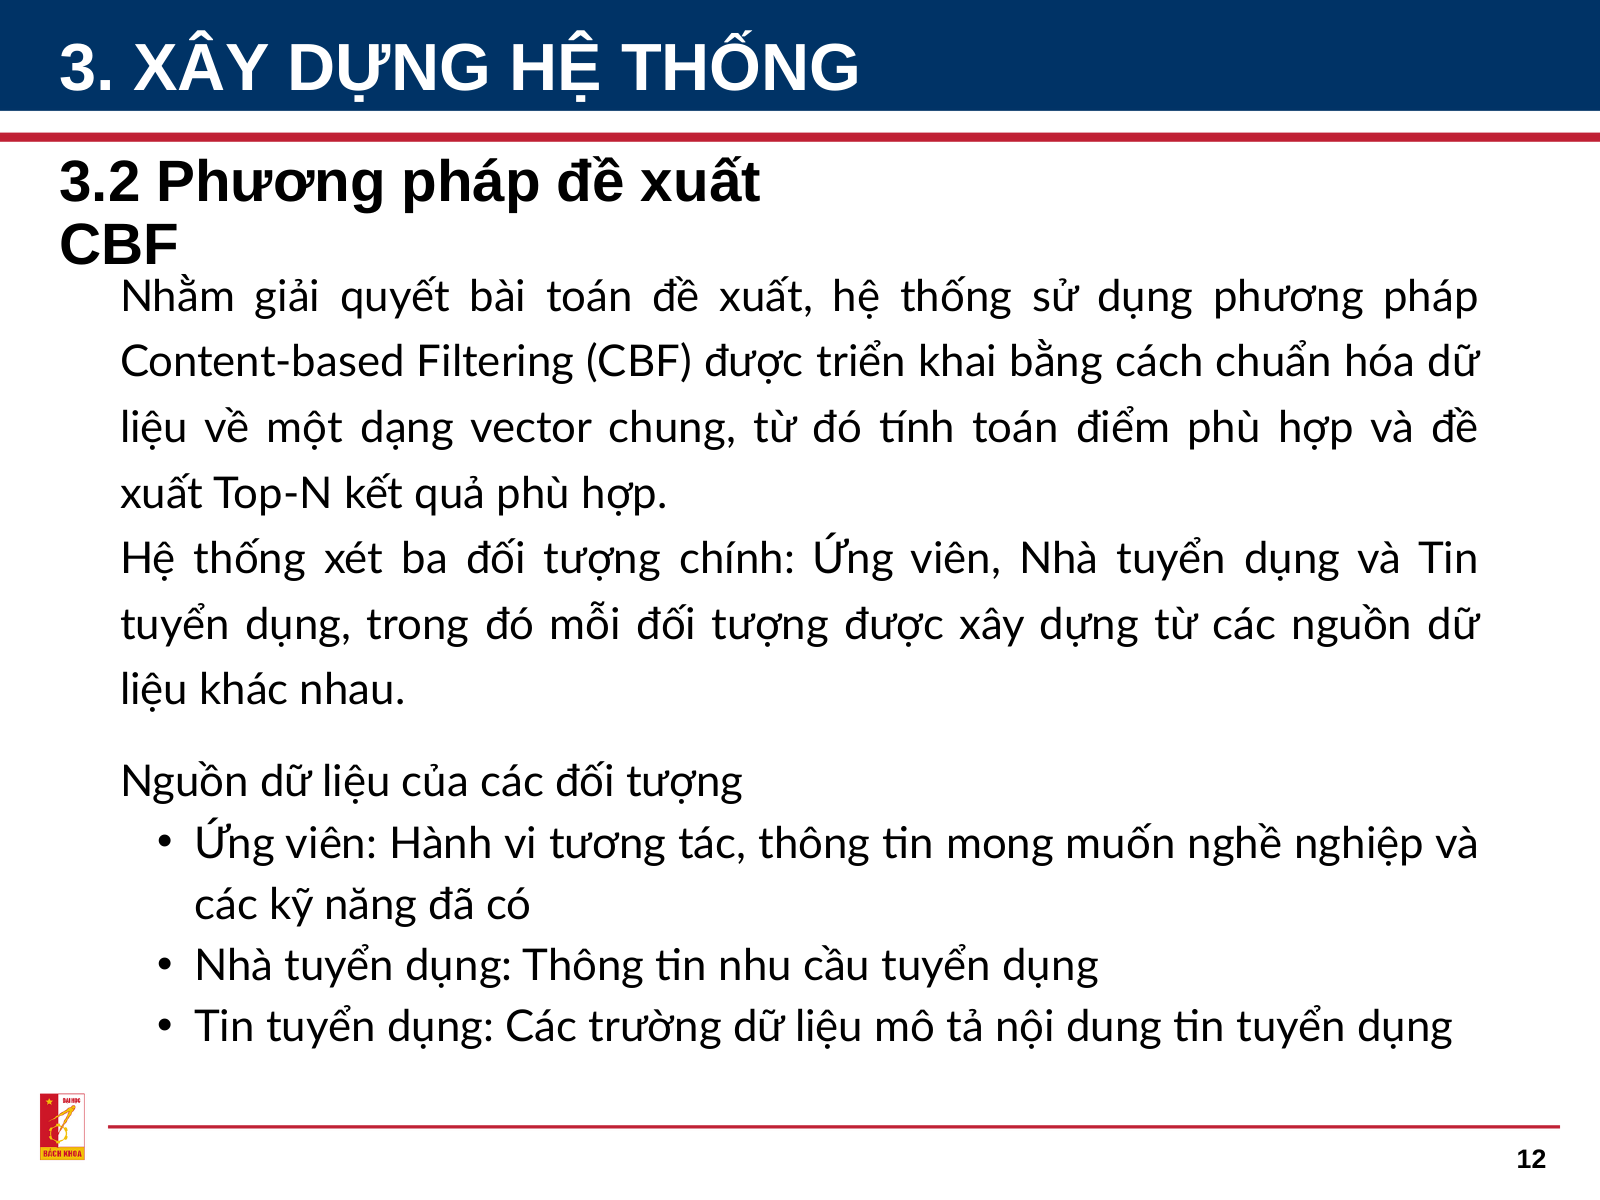

3. XÂY DỰNG HỆ THỐNG
3.2 Phương pháp đề xuất CBF
Nhằm giải quyết bài toán đề xuất, hệ thống sử dụng phương pháp Content-based Filtering (CBF) được triển khai bằng cách chuẩn hóa dữ liệu về một dạng vector chung, từ đó tính toán điểm phù hợp và đề xuất Top-N kết quả phù hợp.
Hệ thống xét ba đối tượng chính: Ứng viên, Nhà tuyển dụng và Tin tuyển dụng, trong đó mỗi đối tượng được xây dựng từ các nguồn dữ liệu khác nhau.
Nguồn dữ liệu của các đối tượng
Ứng viên: Hành vi tương tác, thông tin mong muốn nghề nghiệp và các kỹ năng đã có
Nhà tuyển dụng: Thông tin nhu cầu tuyển dụng
Tin tuyển dụng: Các trường dữ liệu mô tả nội dung tin tuyển dụng
12